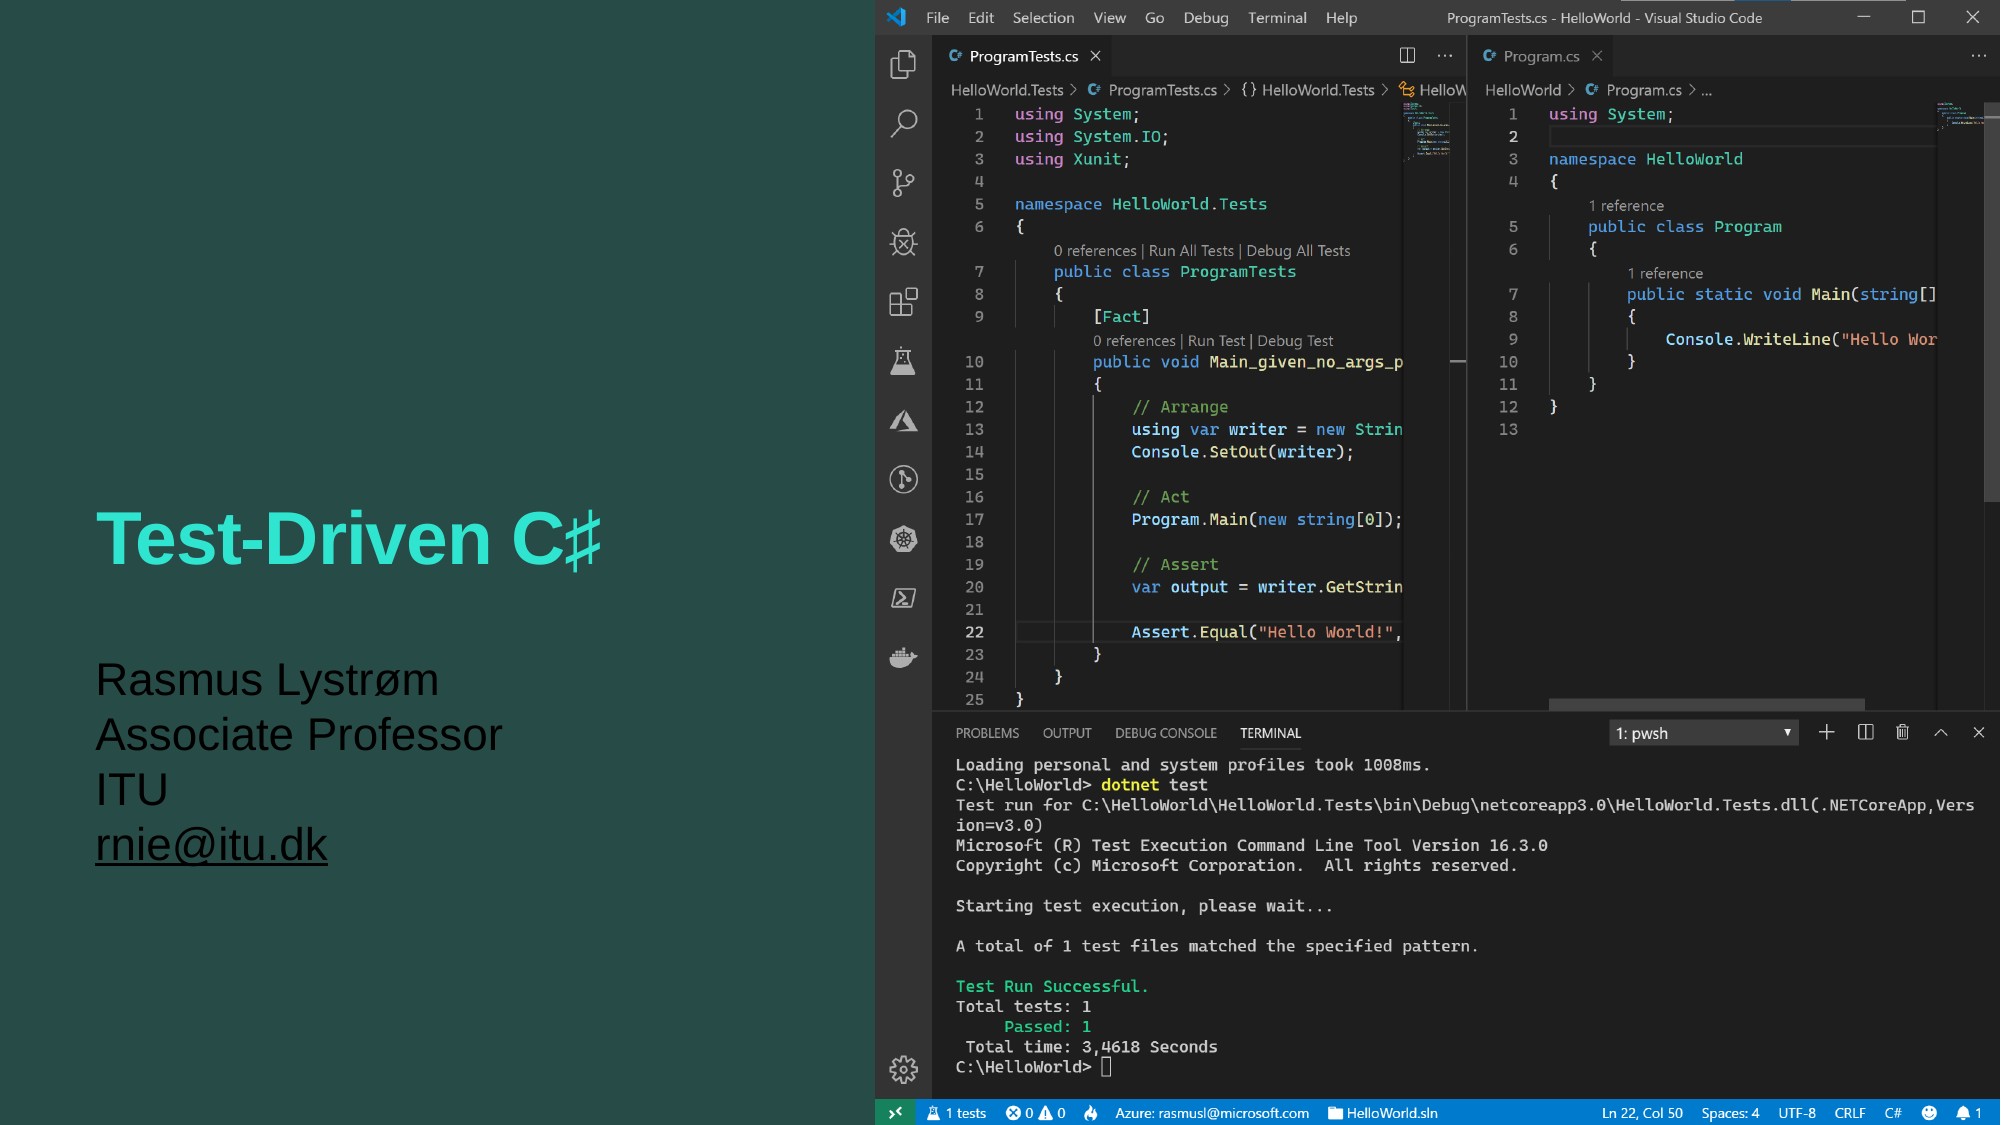

# Test-Driven C♯
Rasmus Lystrøm
Associate Professor
ITU
rnie@itu.dk